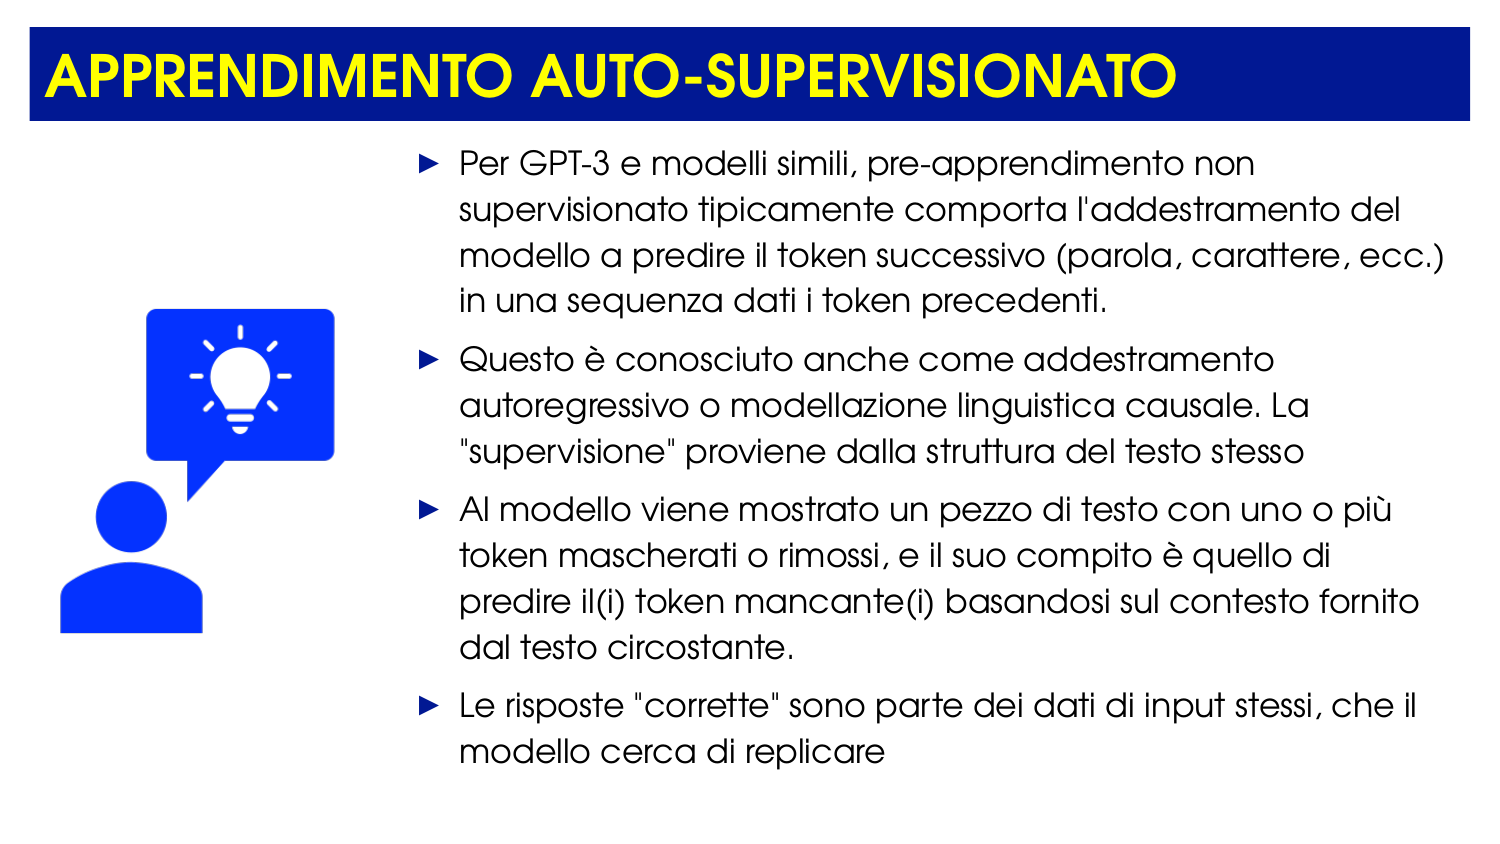

# Apprendimento auto-supervisionato
Per GPT-3 e modelli simili, pre-apprendimento non supervisionato tipicamente comporta l'addestramento del modello a predire il token successivo (parola, carattere, ecc.) in una sequenza dati i token precedenti.
Questo è conosciuto anche come addestramento autoregressivo o modellazione linguistica causale. La "supervisione" proviene dalla struttura del testo stesso
Al modello viene mostrato un pezzo di testo con uno o più token mascherati o rimossi, e il suo compito è quello di predire il(i) token mancante(i) basandosi sul contesto fornito dal testo circostante.
Le risposte "corrette" sono parte dei dati di input stessi, che il modello cerca di replicare